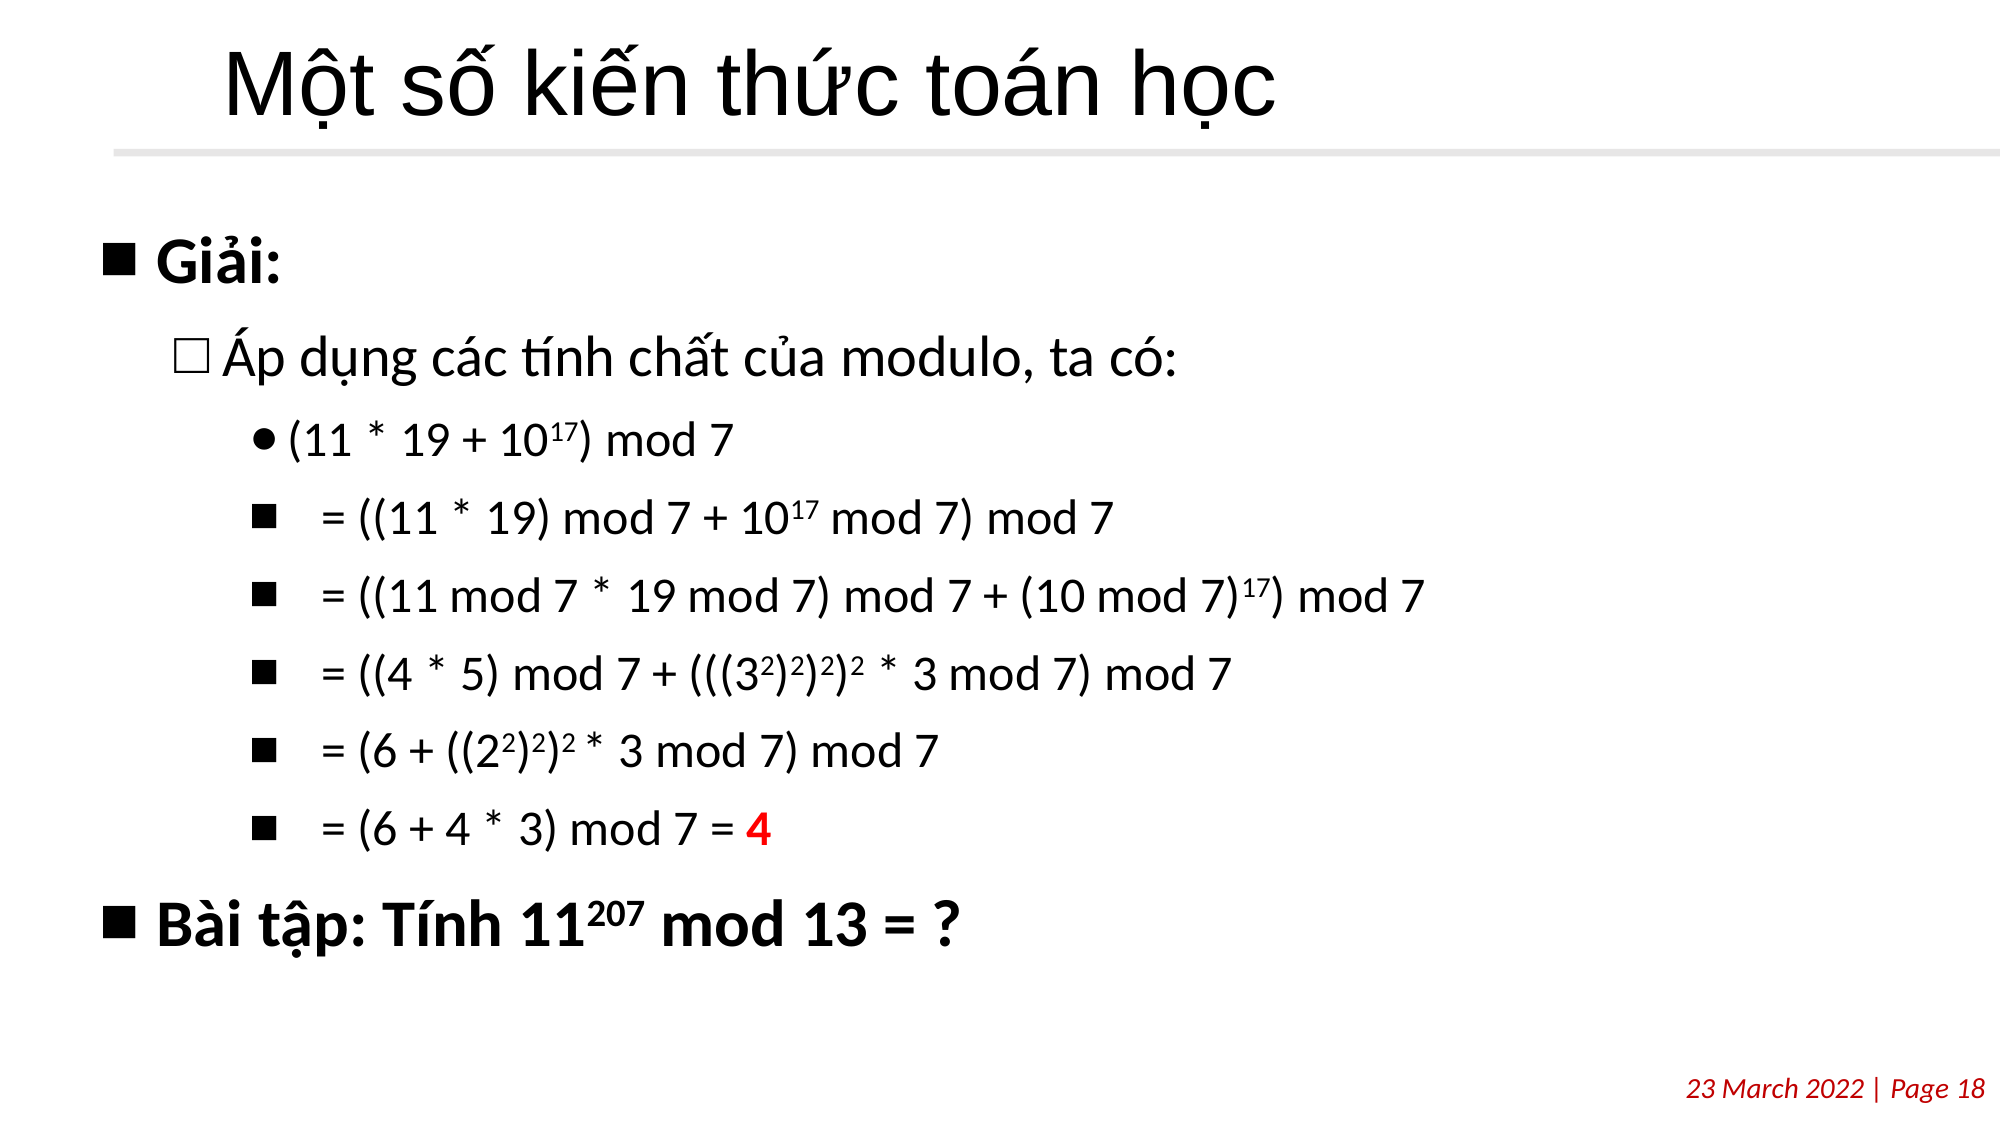

# Một số kiến thức toán học
Giải:
Áp dụng các tính chất của modulo, ta có:
(11 * 19 + 1017) mod 7
   = ((11 * 19) mod 7 + 1017 mod 7) mod 7
   = ((11 mod 7 * 19 mod 7) mod 7 + (10 mod 7)17) mod 7
   = ((4 * 5) mod 7 + (((32)2)2)2 * 3 mod 7) mod 7
   = (6 + ((22)2)2 * 3 mod 7) mod 7
   = (6 + 4 * 3) mod 7 = 4
Bài tập: Tính 11207 mod 13 = ?